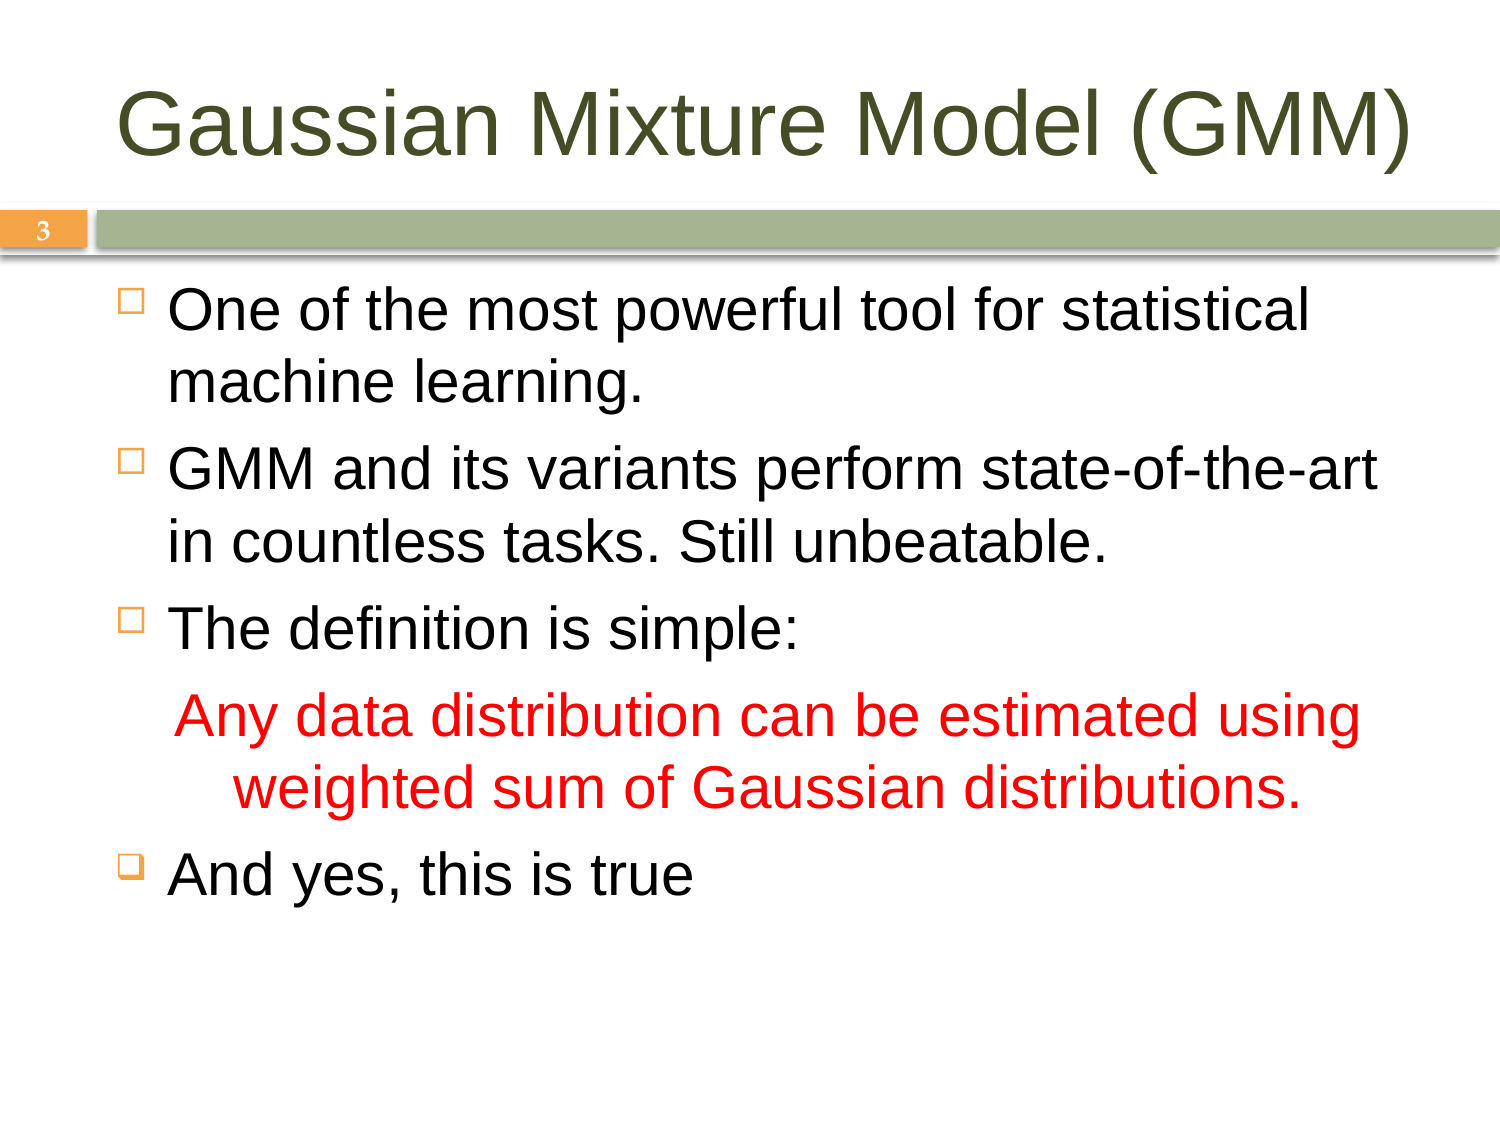

# Gaussian Mixture Model (GMM)
3
One of the most powerful tool for statistical machine learning.
GMM and its variants perform state-of-the-art in countless tasks. Still unbeatable.
The definition is simple:
Any data distribution can be estimated using weighted sum of Gaussian distributions.
And yes, this is true